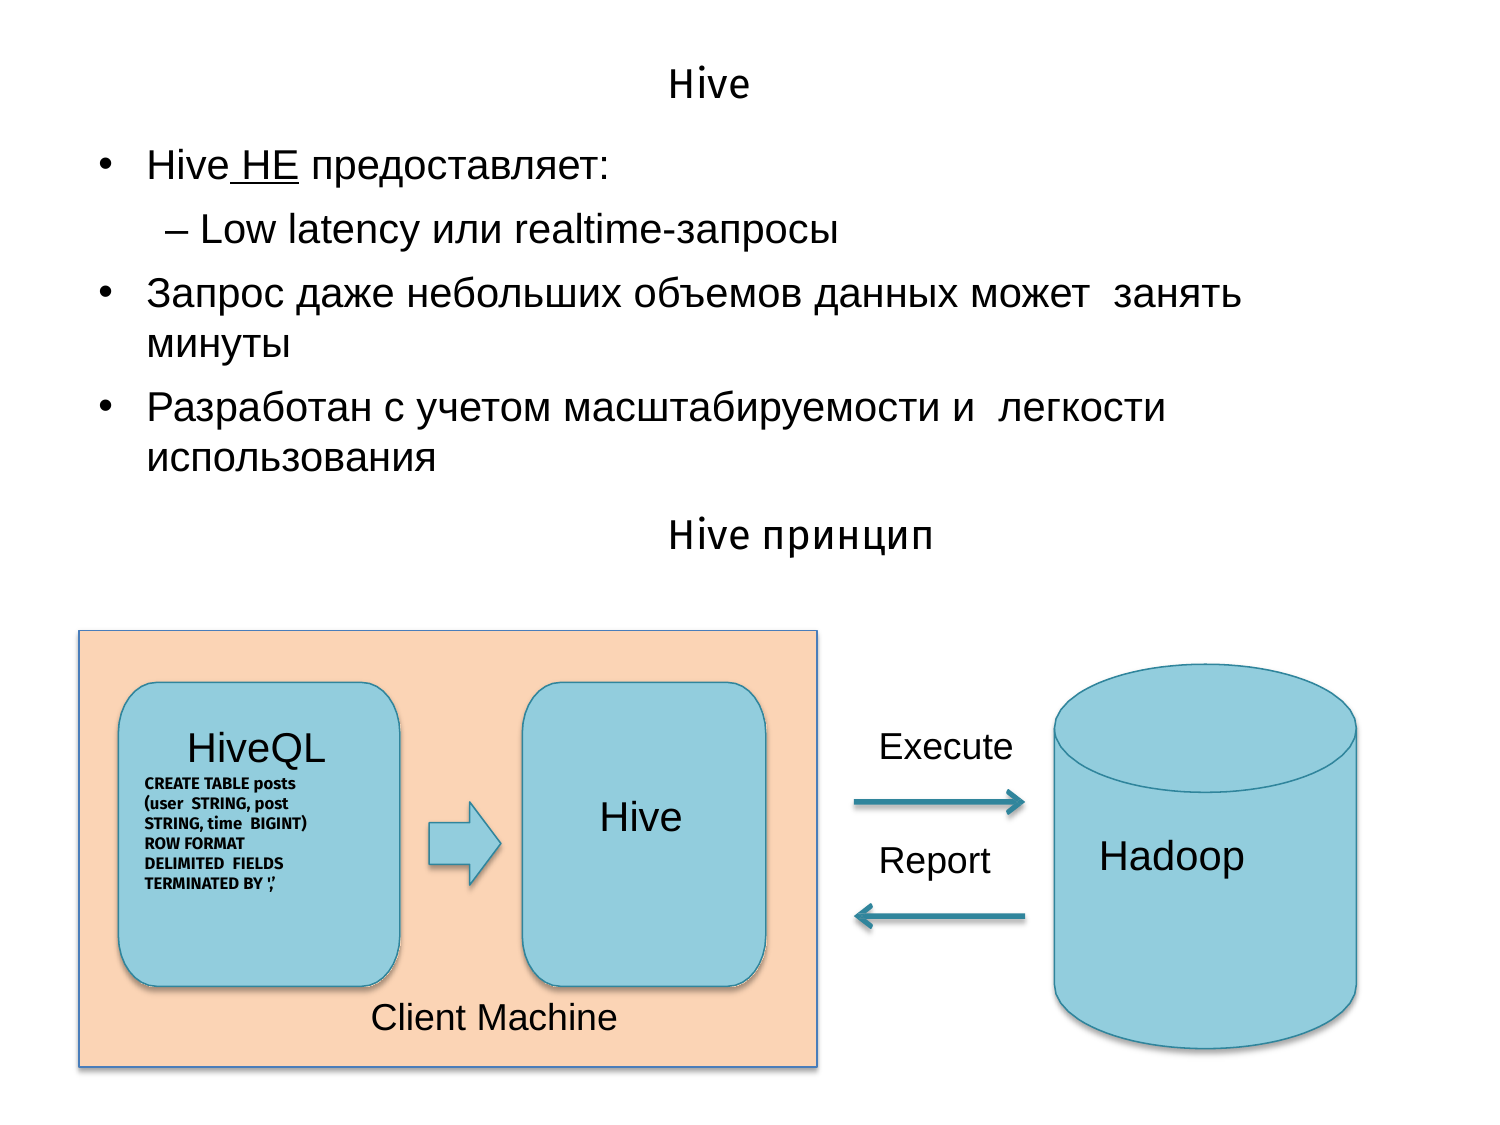

# Hive
Hive НЕ предоставляет:
– Low latency или realtime-запросы
Запрос даже небольших объемов данных может  занять минуты
Разработан с учетом масштабируемости и  легкости использования
Hive принцип

HiveQL
CREATE TABLE posts (user  STRING, post STRING, time  BIGINT)
ROW FORMAT DELIMITED  FIELDS TERMINATED BY ',’
Execute

Hive

Hadoop
Report

Client Machine